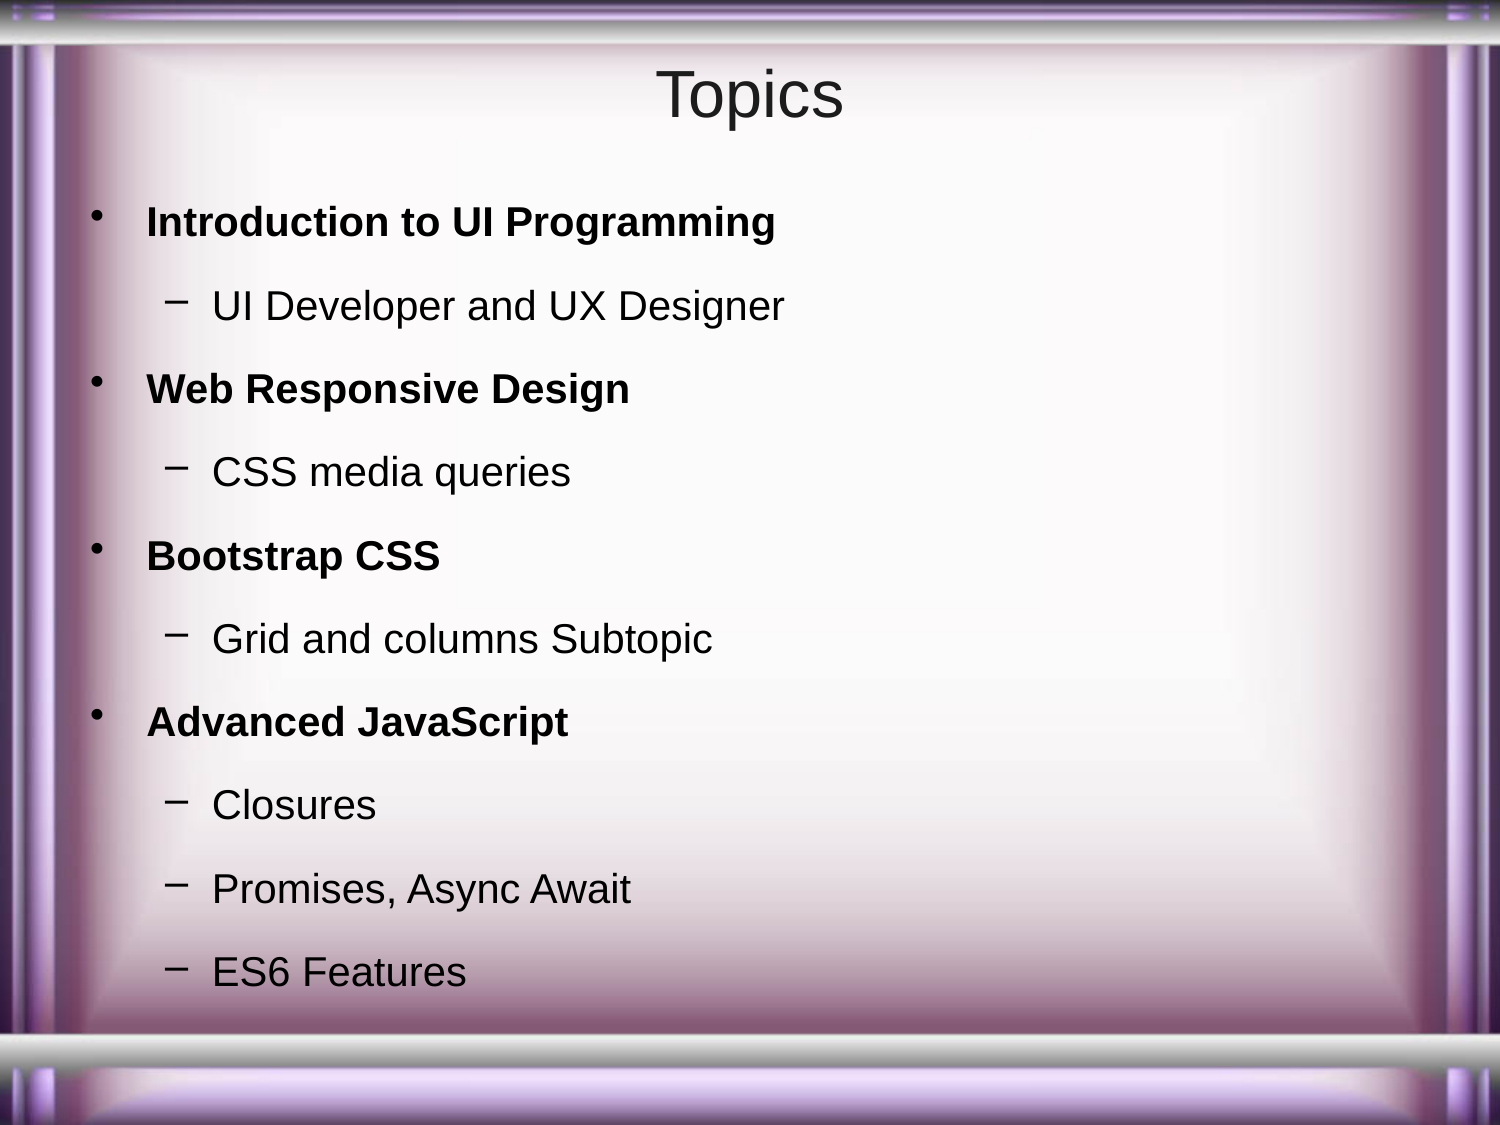

# Topics
Introduction to UI Programming
UI Developer and UX Designer
Web Responsive Design
CSS media queries
Bootstrap CSS
Grid and columns Subtopic
Advanced JavaScript
Closures
Promises, Async Await
ES6 Features